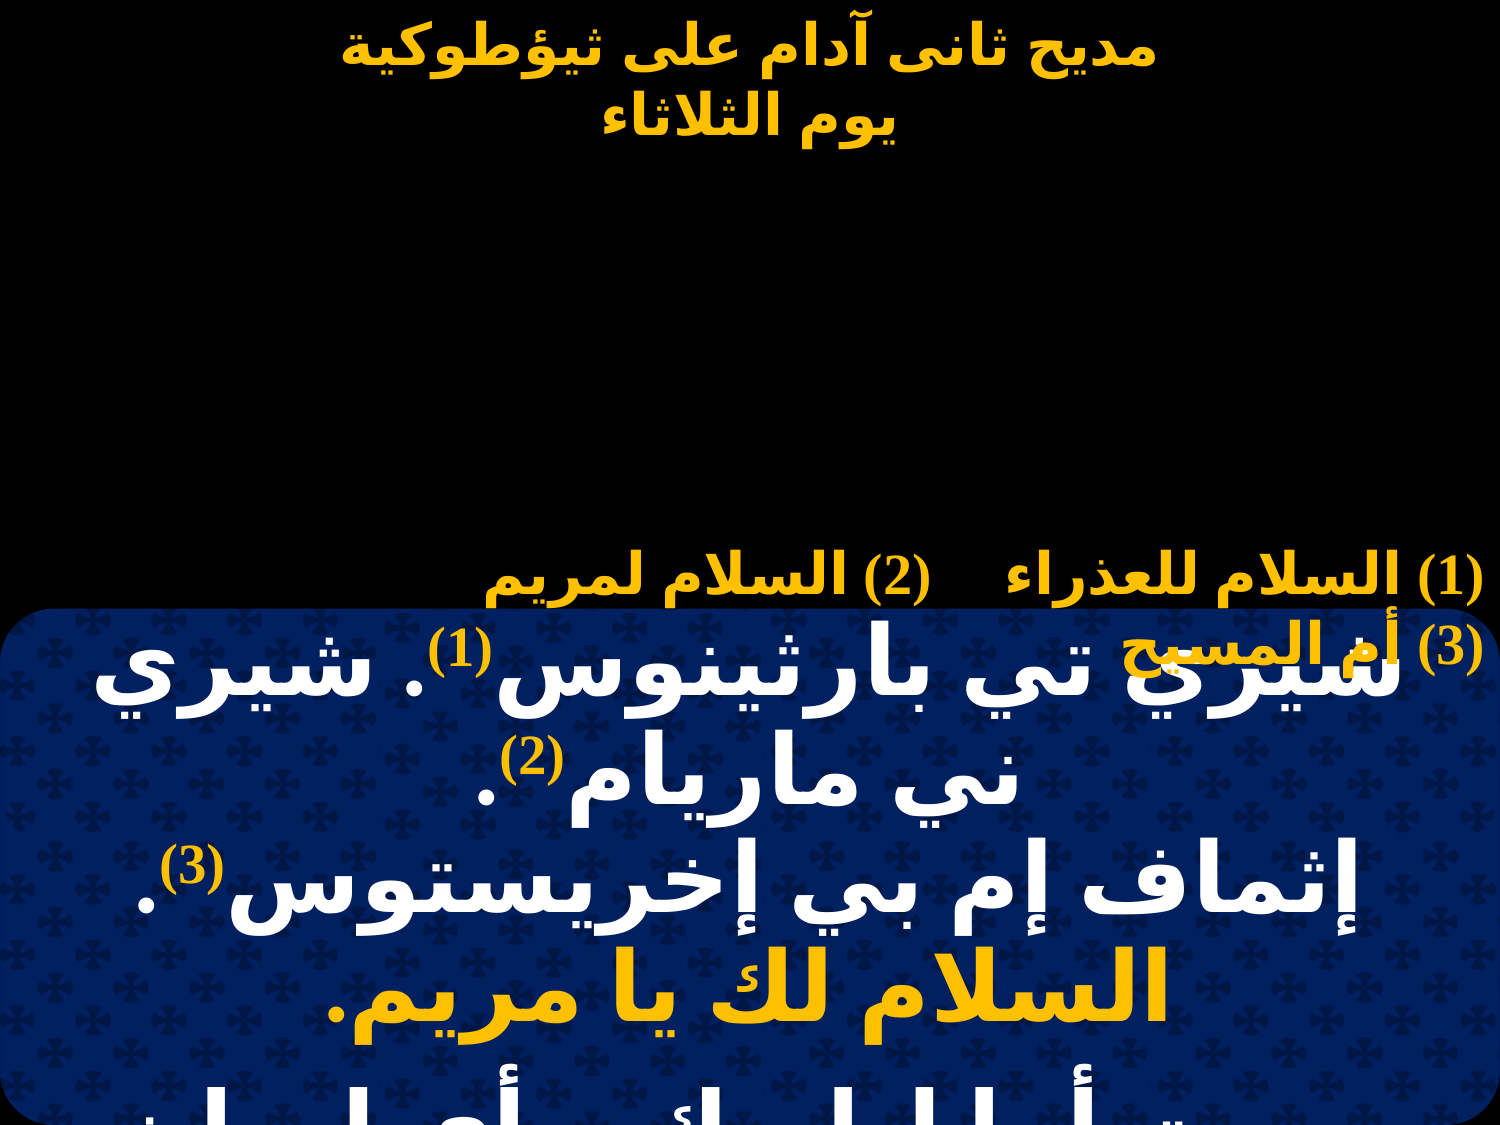

#
(1) السلام للعذراء     (2) السلام لمريم     (3) أم المسيح
| شيري تي بارثينوس(1). شيري ني ماريام(2). إثماف إم بي إخريستوس(3). السلام لك يا مريم. |
| --- |
|  |
| صرت أما لباريك. وأي لسان يتكلم. بشرف وصف معانيكِ. السلام لك يا مريم. |